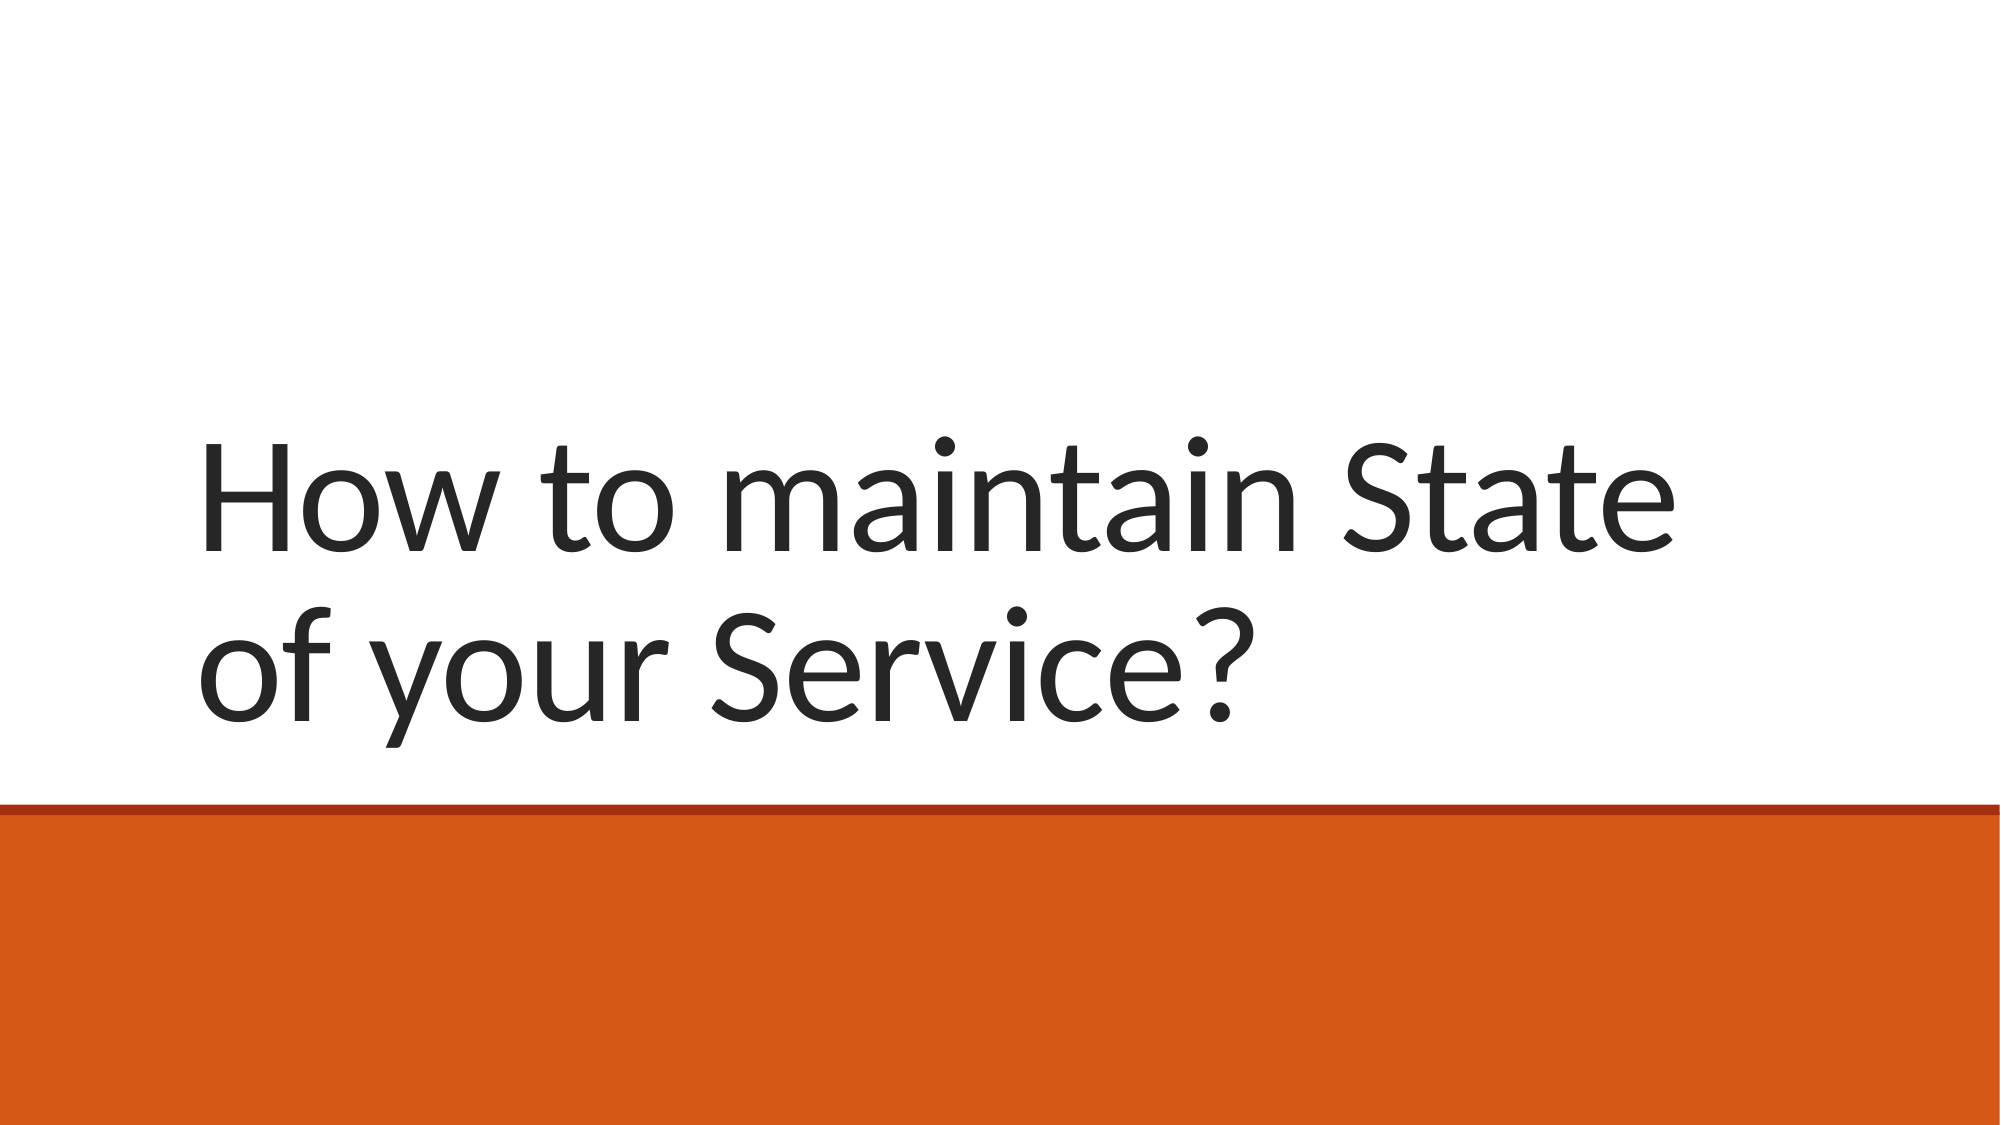

# How to maintain State of your Service?